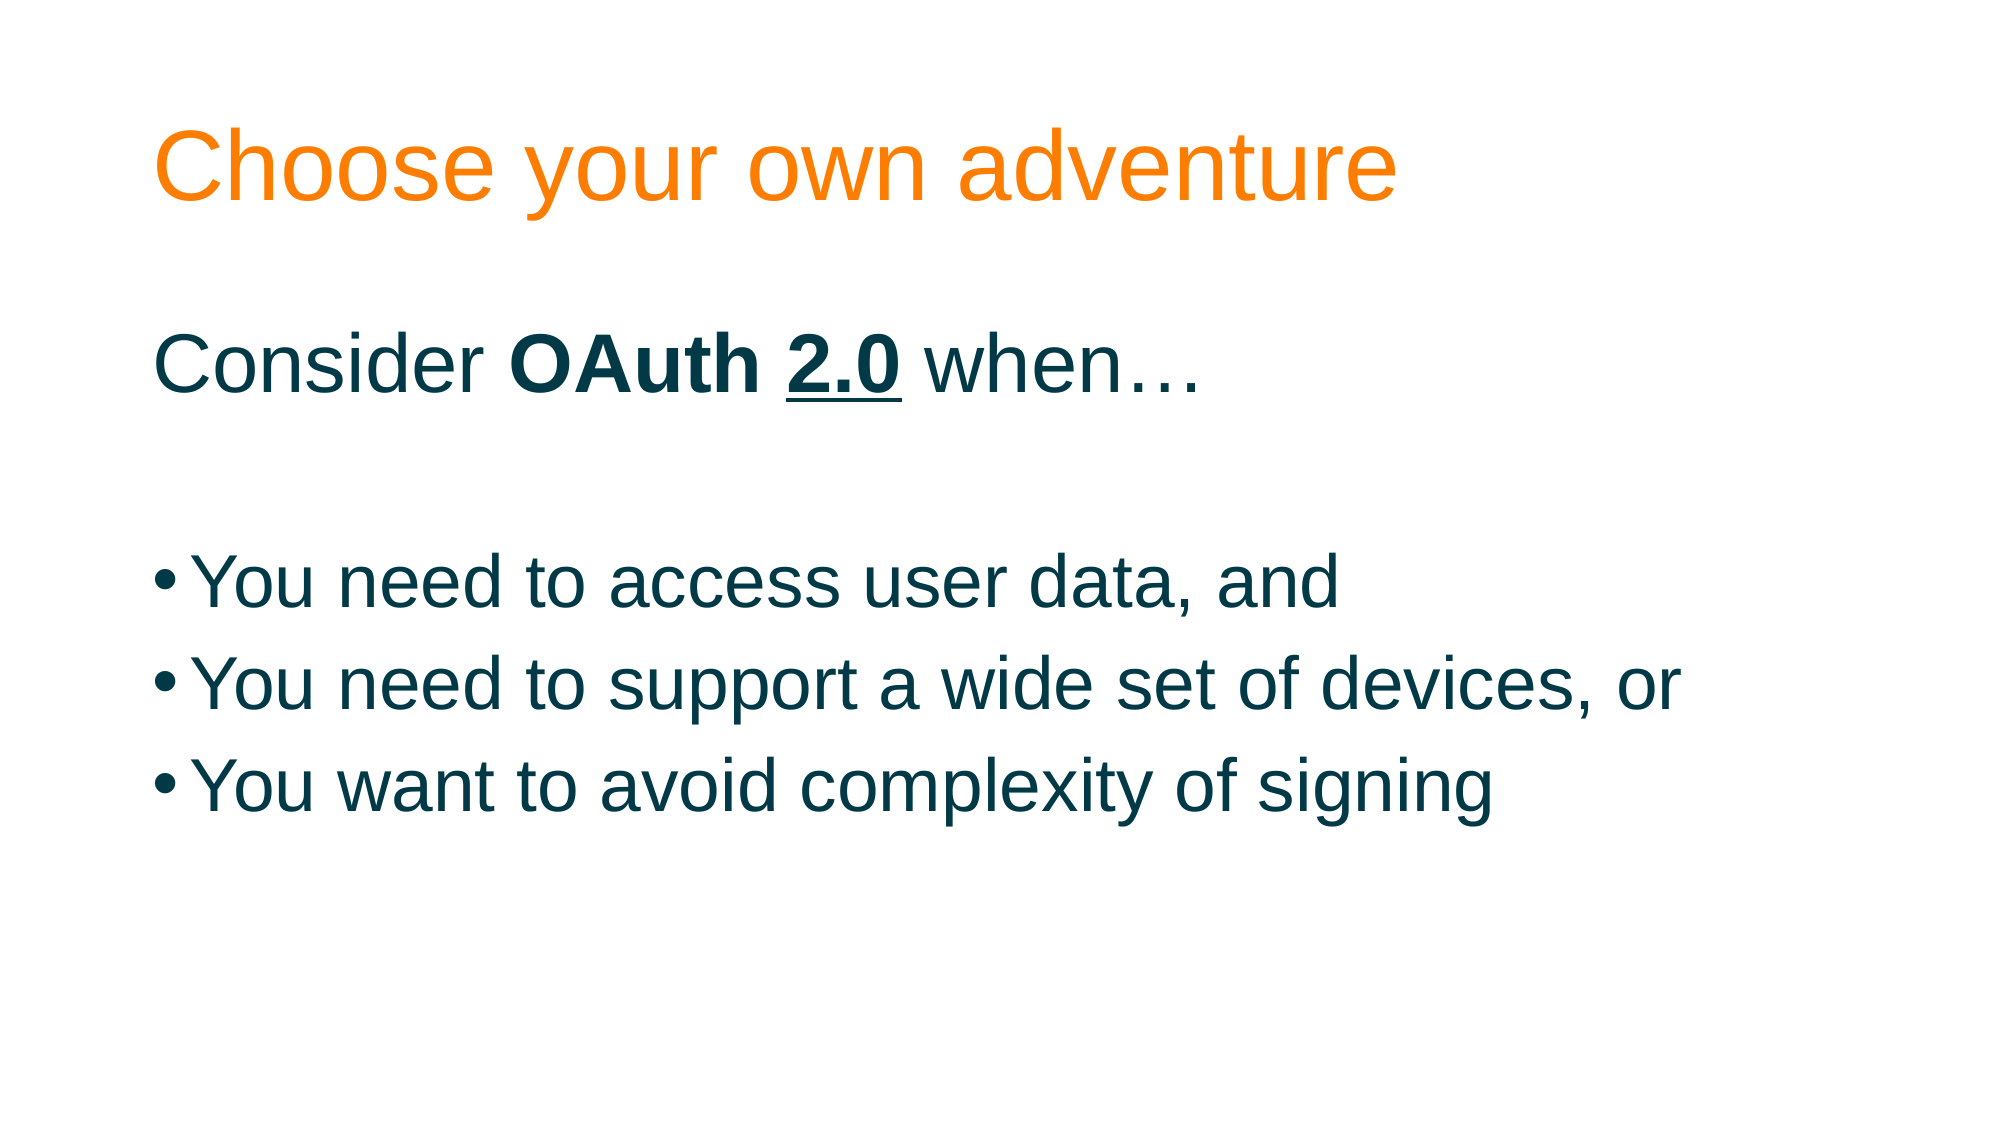

# Choose your own adventure
Consider OAuth 2.0 when…

You need to access user data, and
You need to support a wide set of devices, or
You want to avoid complexity of signing